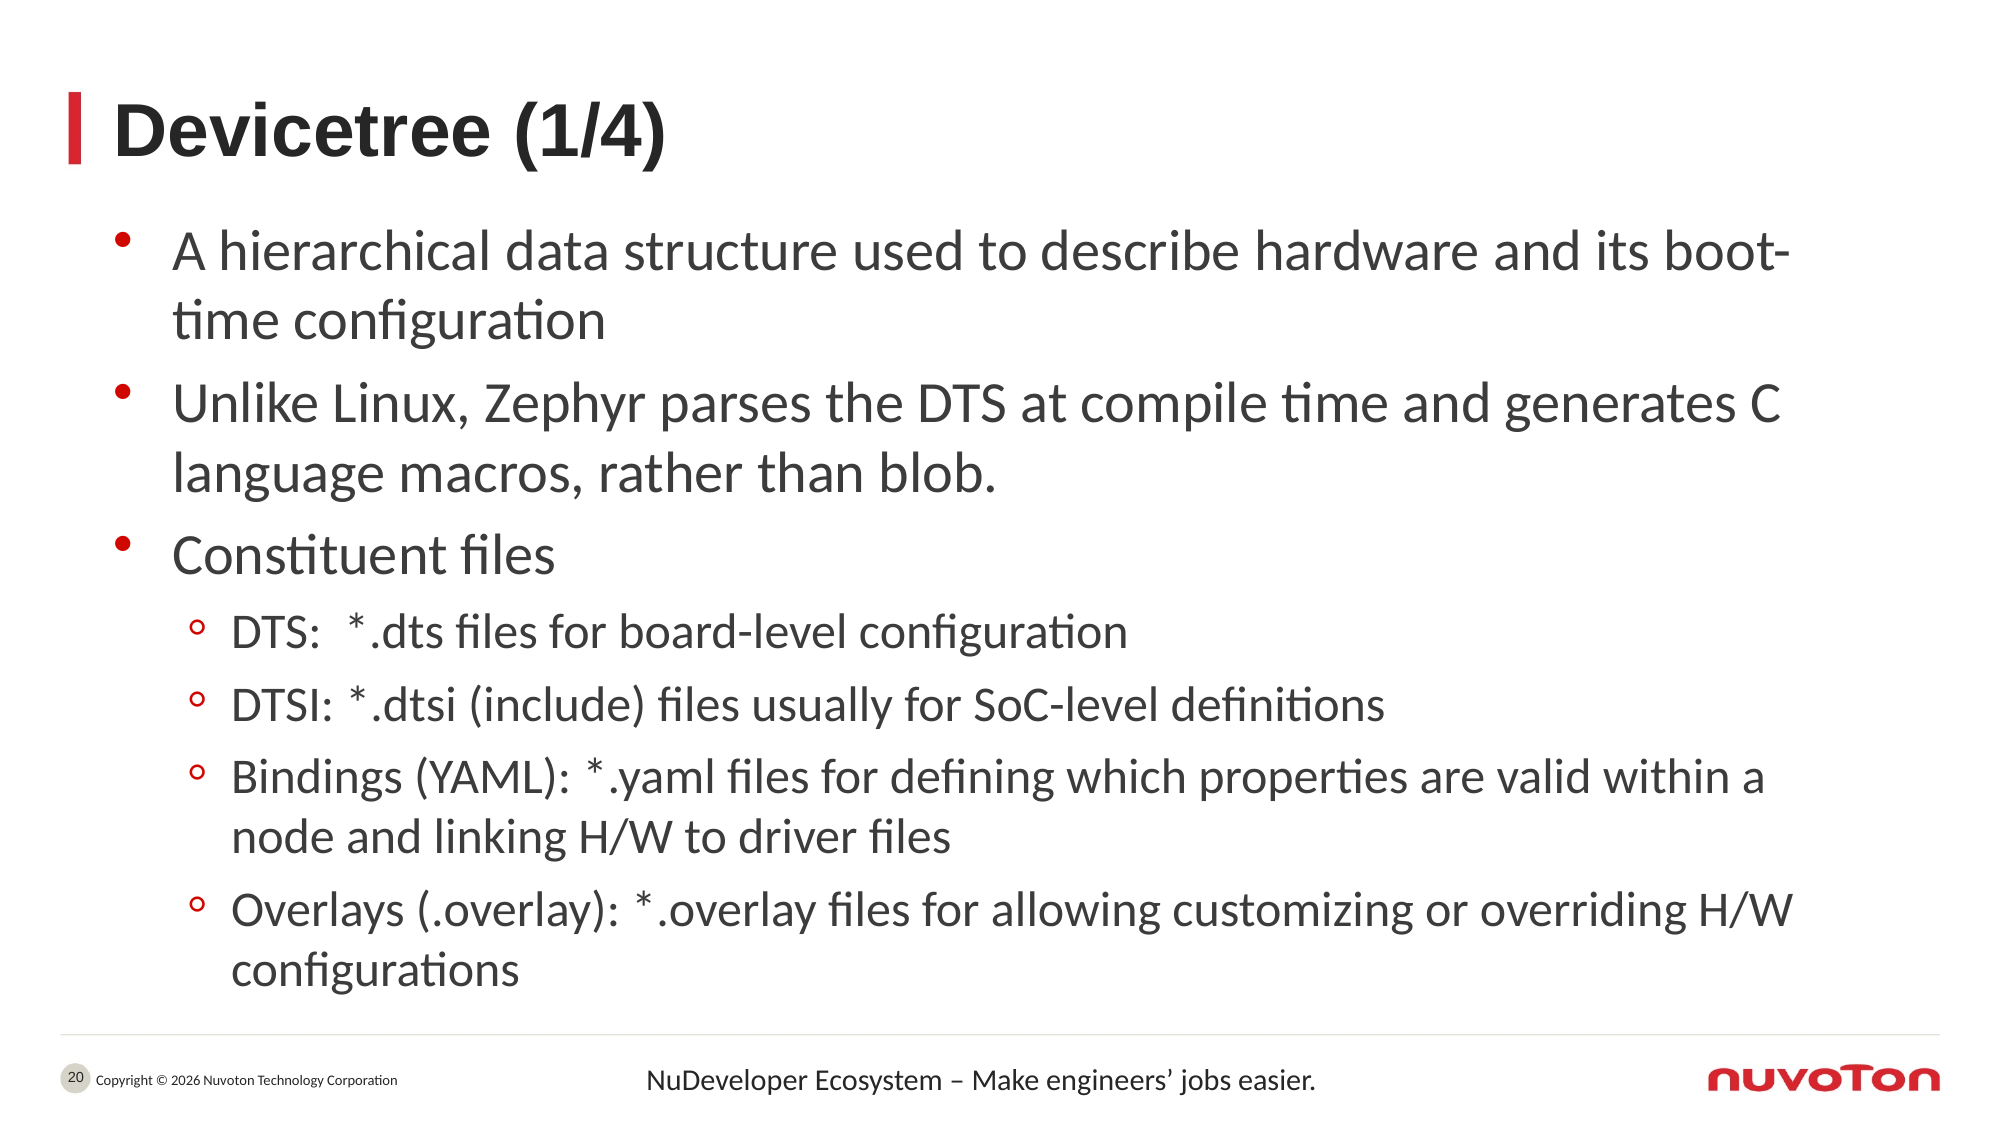

# Devicetree (1/4)
A hierarchical data structure used to describe hardware and its boot-time configuration
Unlike Linux, Zephyr parses the DTS at compile time and generates C language macros, rather than blob.
Constituent files
DTS:  *.dts files for board-level configuration
DTSI: *.dtsi (include) files usually for SoC-level definitions
Bindings (YAML): *.yaml files for defining which properties are valid within a node and linking H/W to driver files
Overlays (.overlay): *.overlay files for allowing customizing or overriding H/W configurations

20